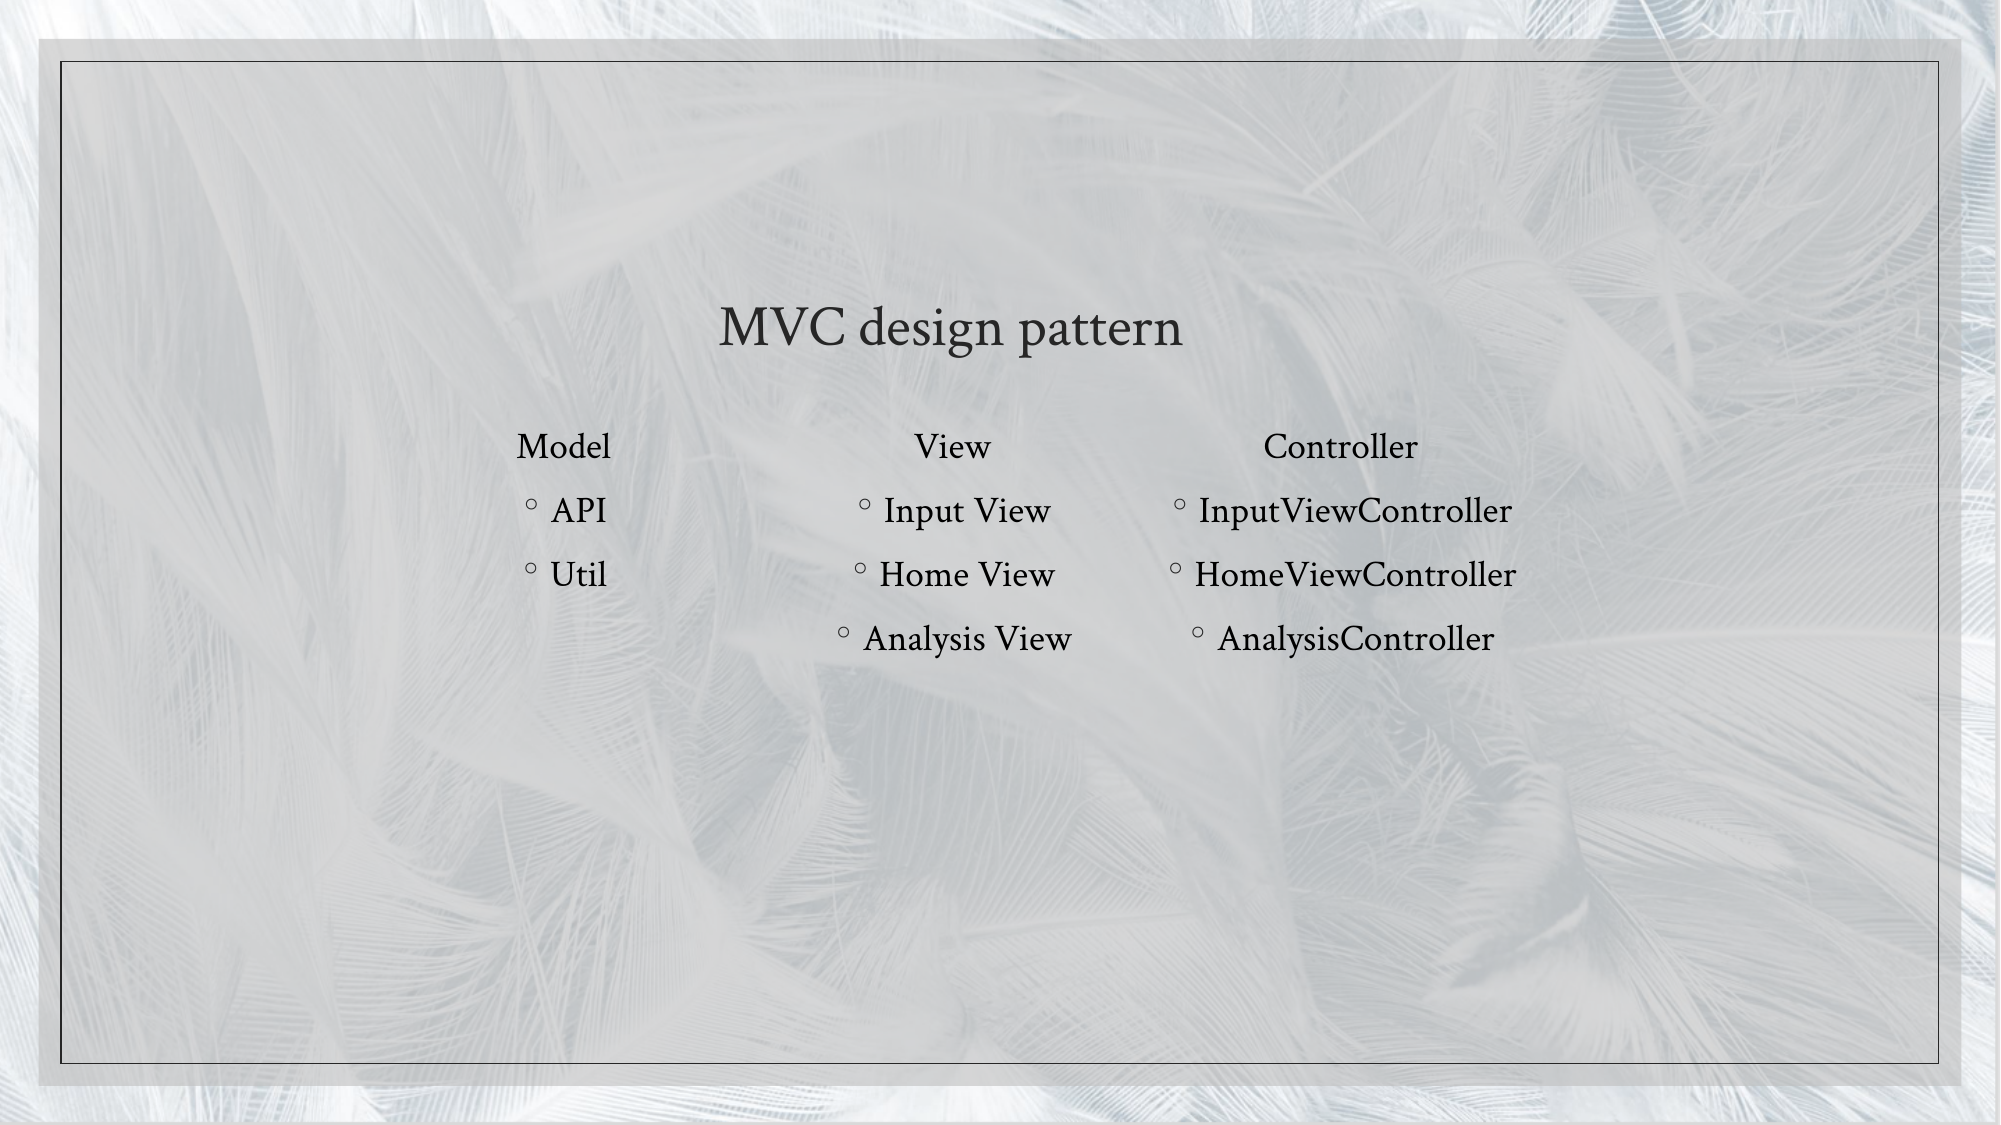

# MVC design pattern
Model
API
Util
View
Input View
Home View
Analysis View
Controller
InputViewController
HomeViewController
AnalysisController